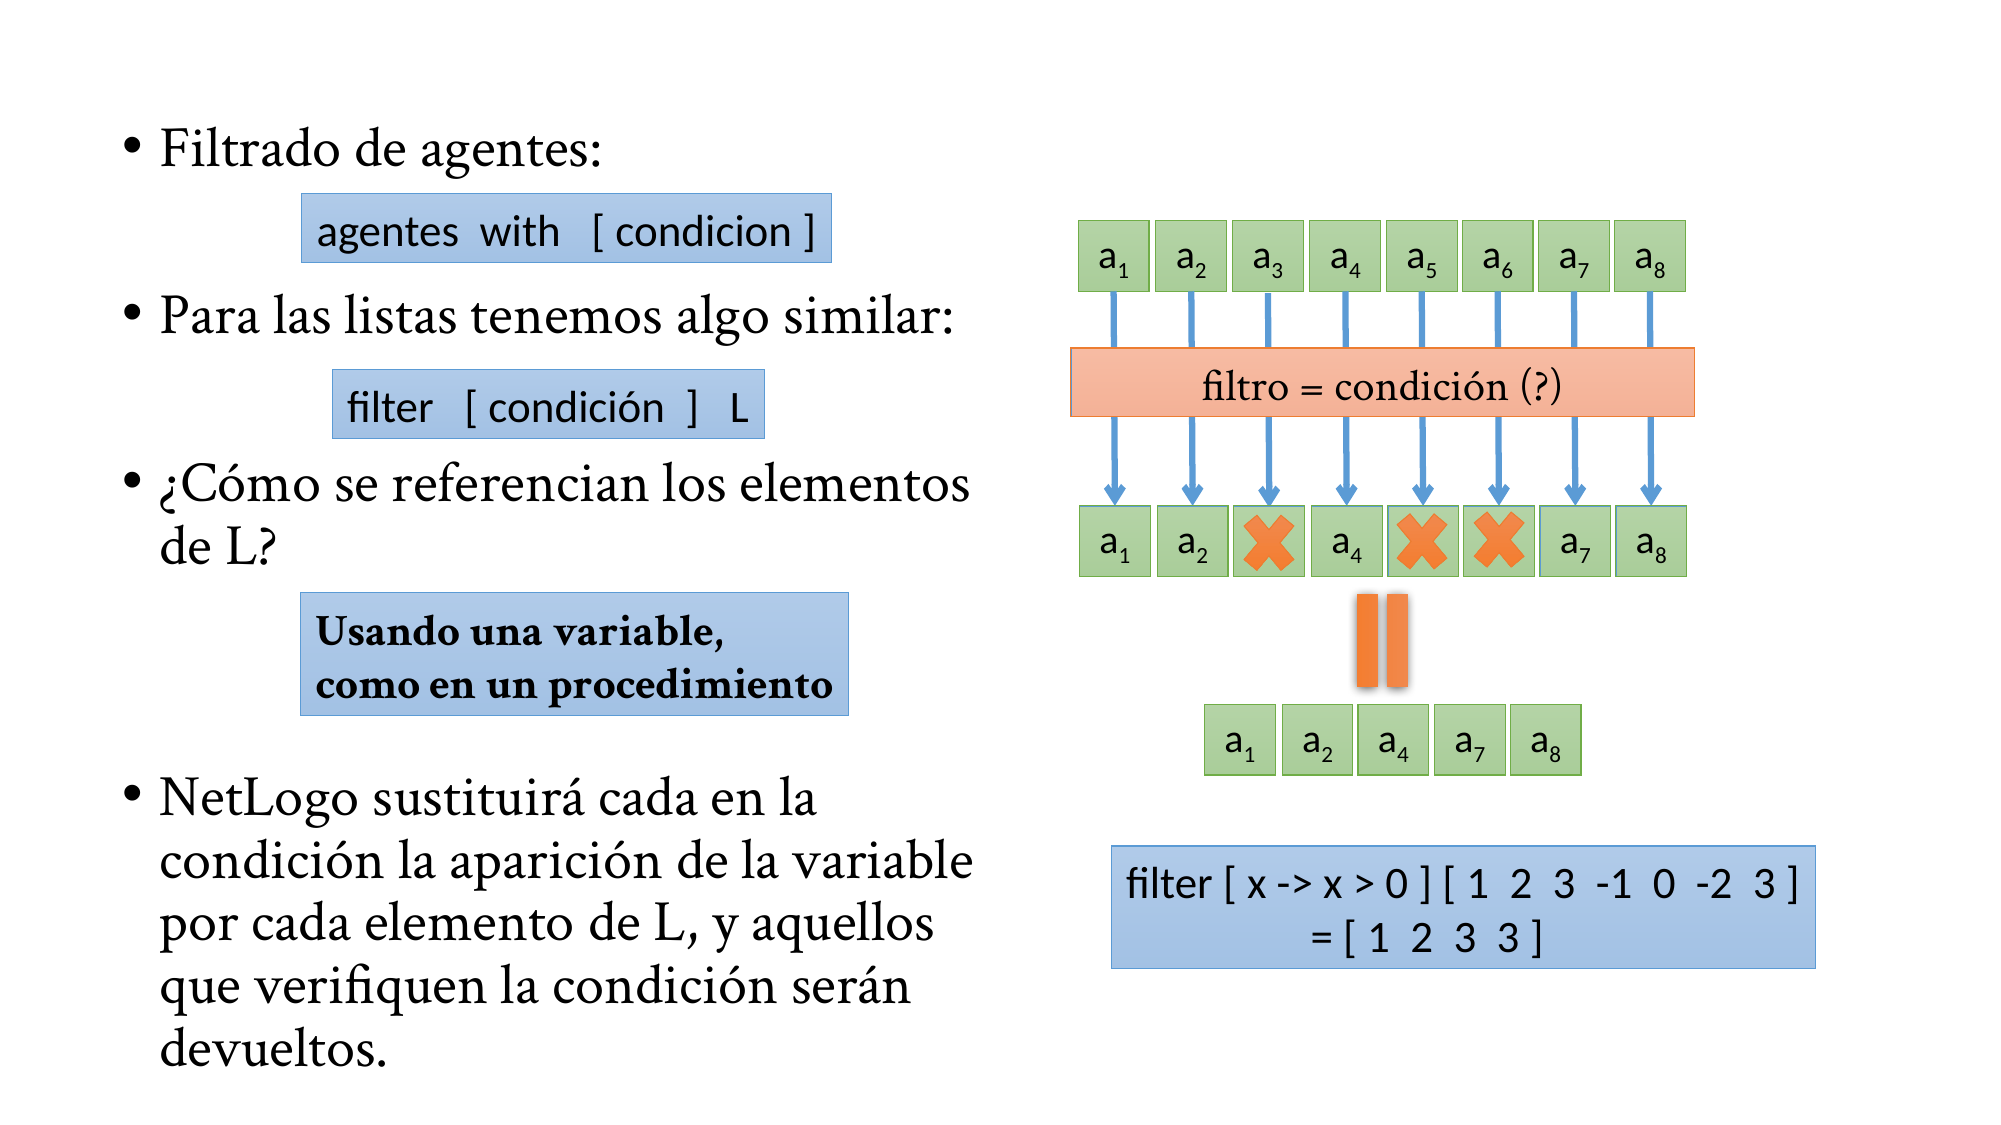

Filtrado de agentes:

Para las listas tenemos algo similar:

¿Cómo se referencian los elementos de L?

NetLogo sustituirá cada en la condición la aparición de la variable por cada elemento de L, y aquellos que verifiquen la condición serán devueltos.
agentes  with   [ condicion ]
a1
a2
a3
a4
a5
a6
a7
a8
filtro = condición (?)
filter   [ condición  ]   L

a1
a2

a4

a7
a8

a1
a2
a4
a7
a8
Usando una variable, como en un procedimiento
filter [ x -> x > 0 ] [ 1  2  3  -1  0  -2  3 ]
                  = [ 1  2  3  3 ]